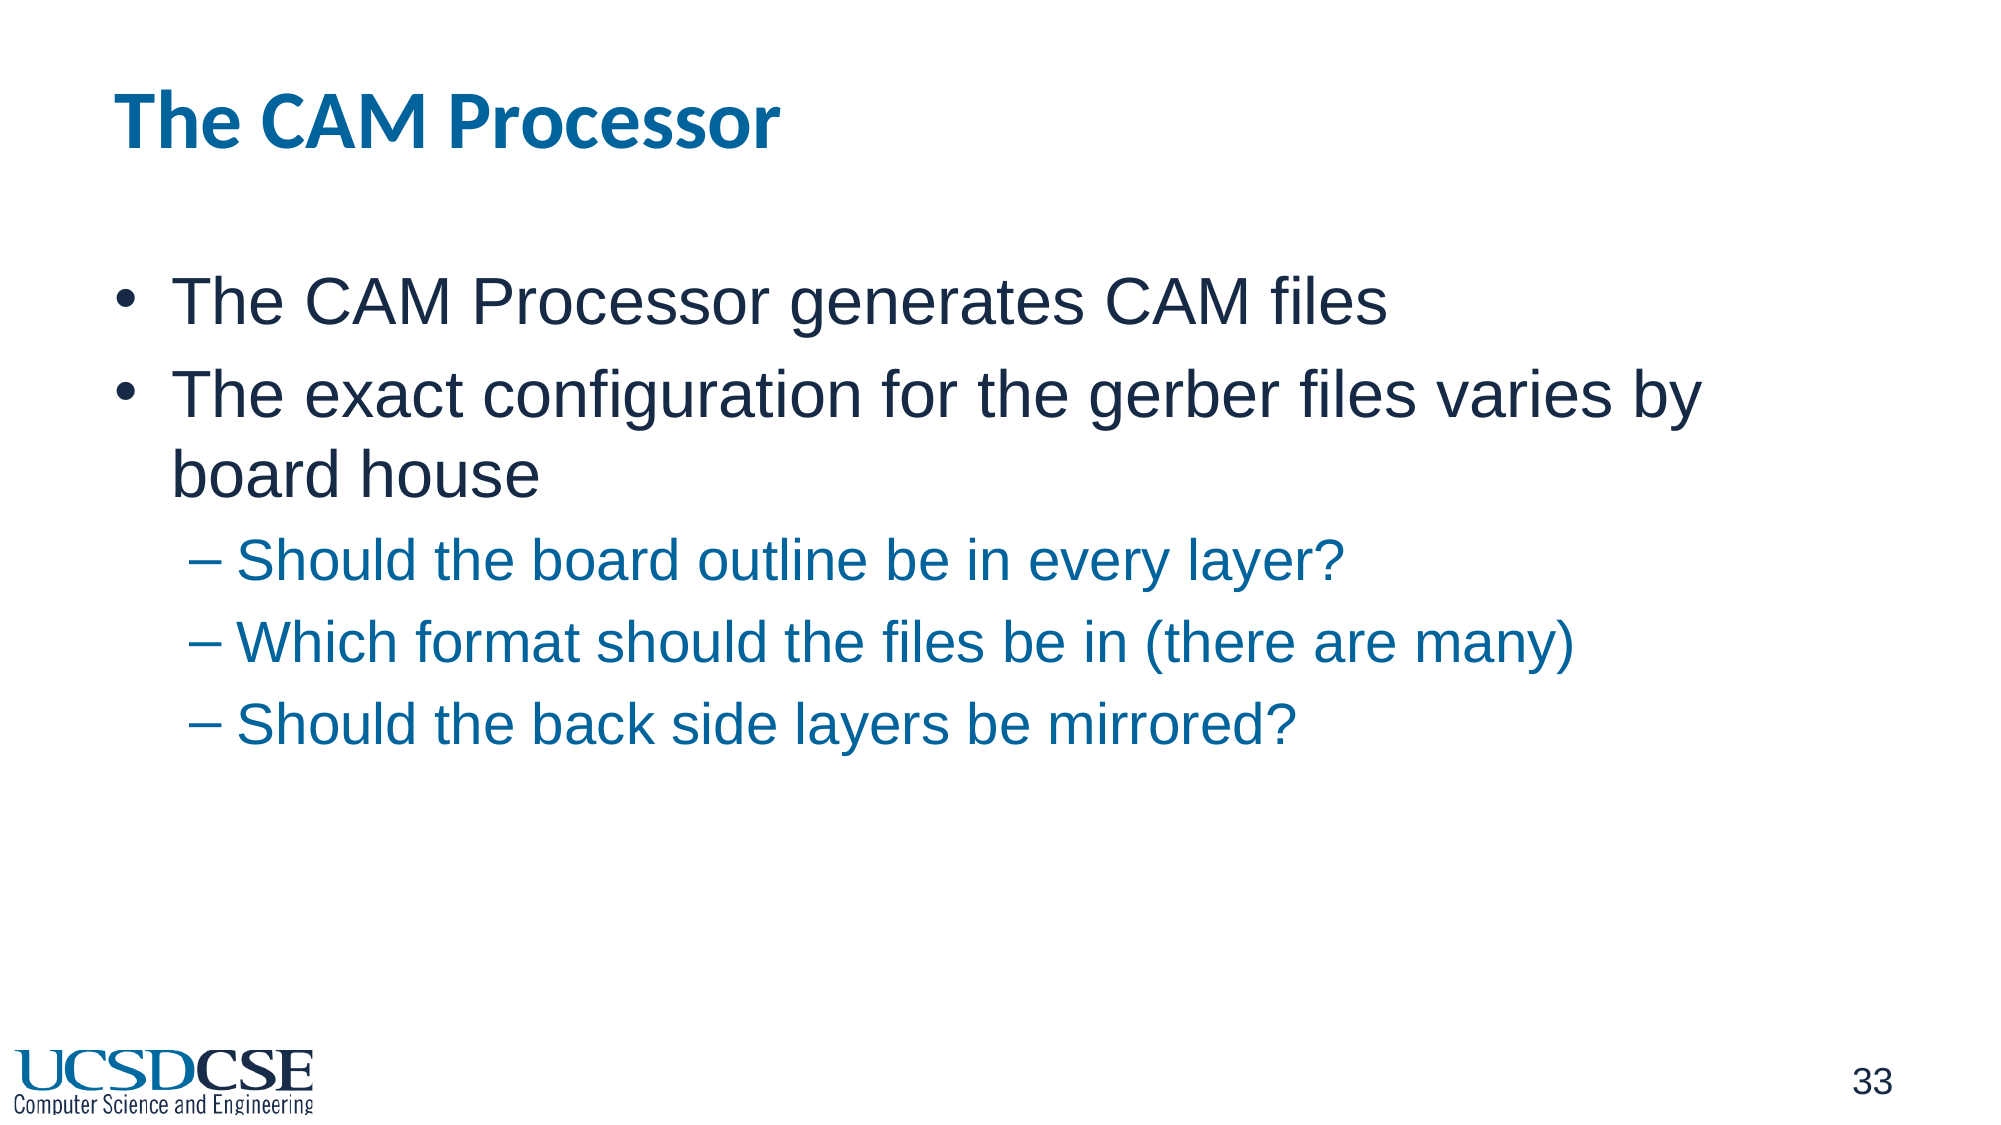

# The CAM Processor
The CAM Processor generates CAM files
The exact configuration for the gerber files varies by board house
Should the board outline be in every layer?
Which format should the files be in (there are many)
Should the back side layers be mirrored?